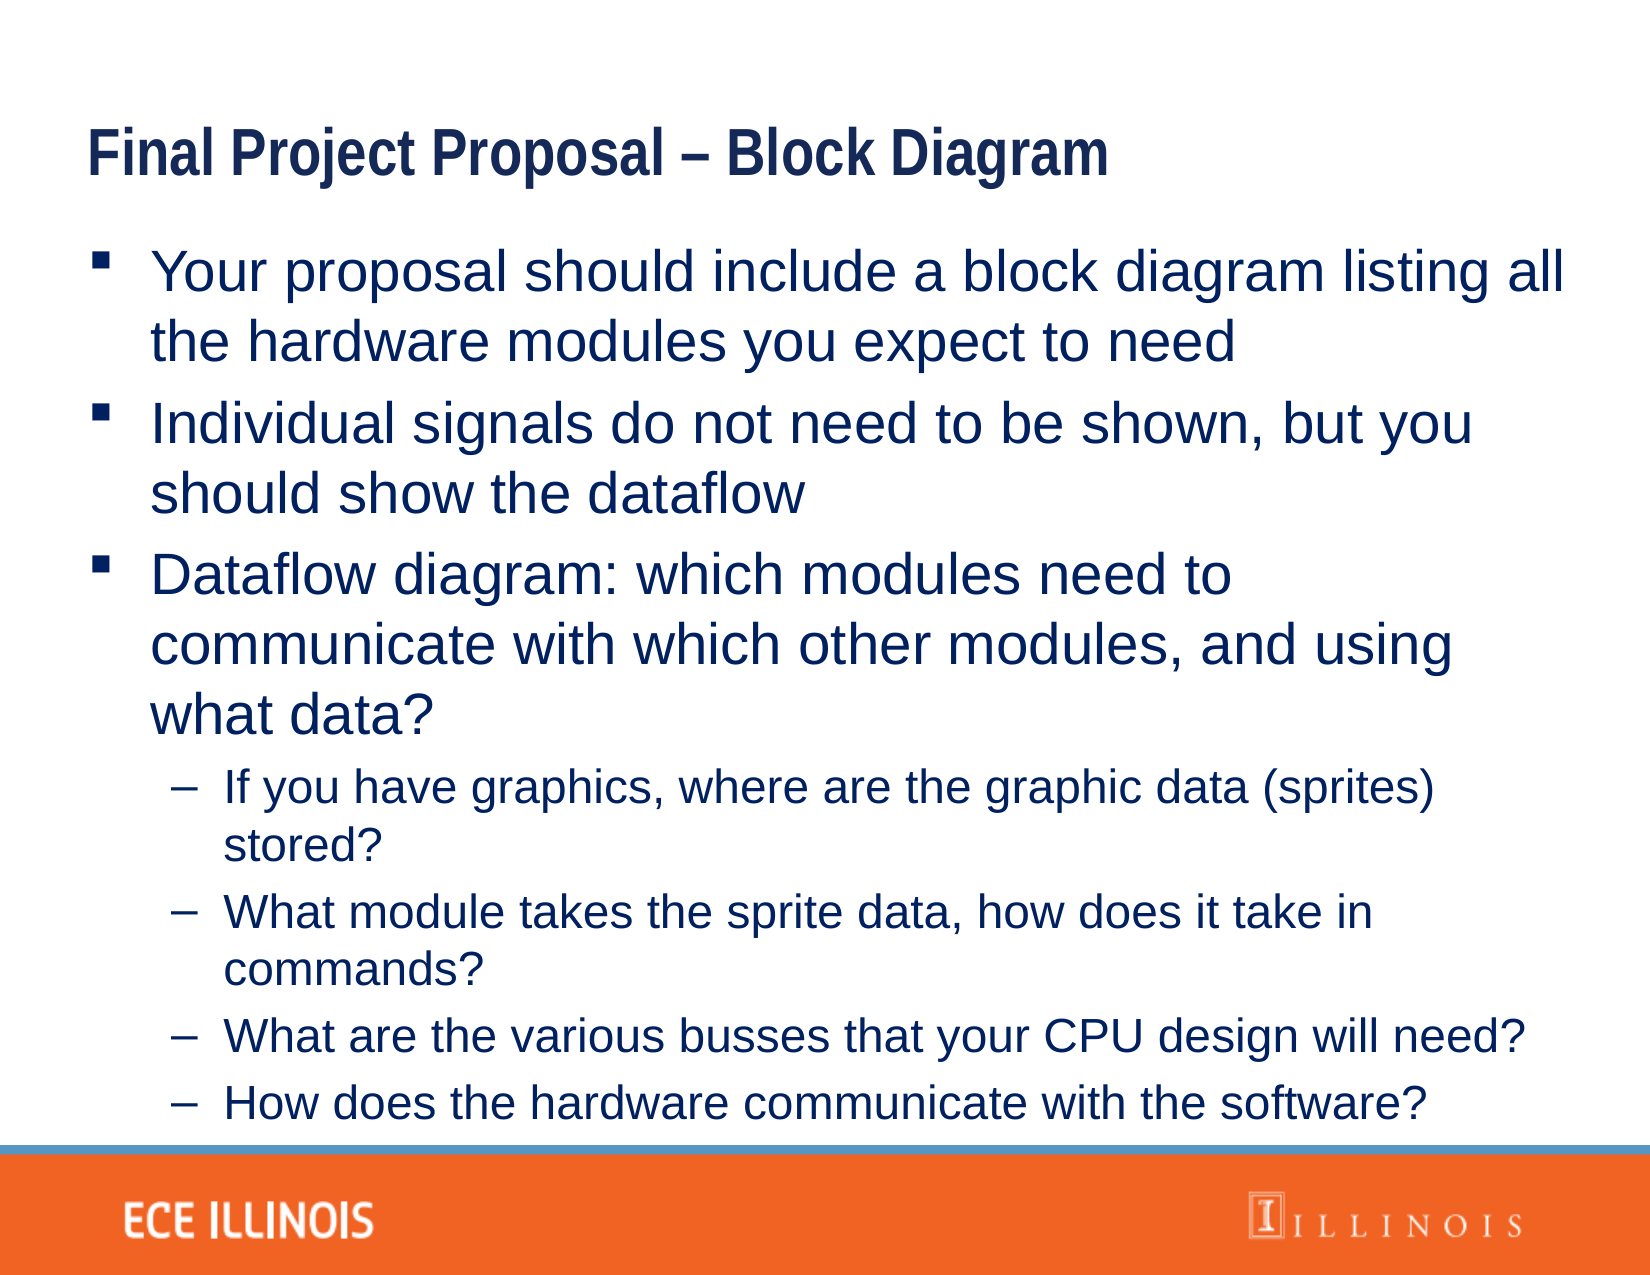

Final Project Proposal – Block Diagram
Your proposal should include a block diagram listing all the hardware modules you expect to need
Individual signals do not need to be shown, but you should show the dataflow
Dataflow diagram: which modules need to communicate with which other modules, and using what data?
If you have graphics, where are the graphic data (sprites) stored?
What module takes the sprite data, how does it take in commands?
What are the various busses that your CPU design will need?
How does the hardware communicate with the software?